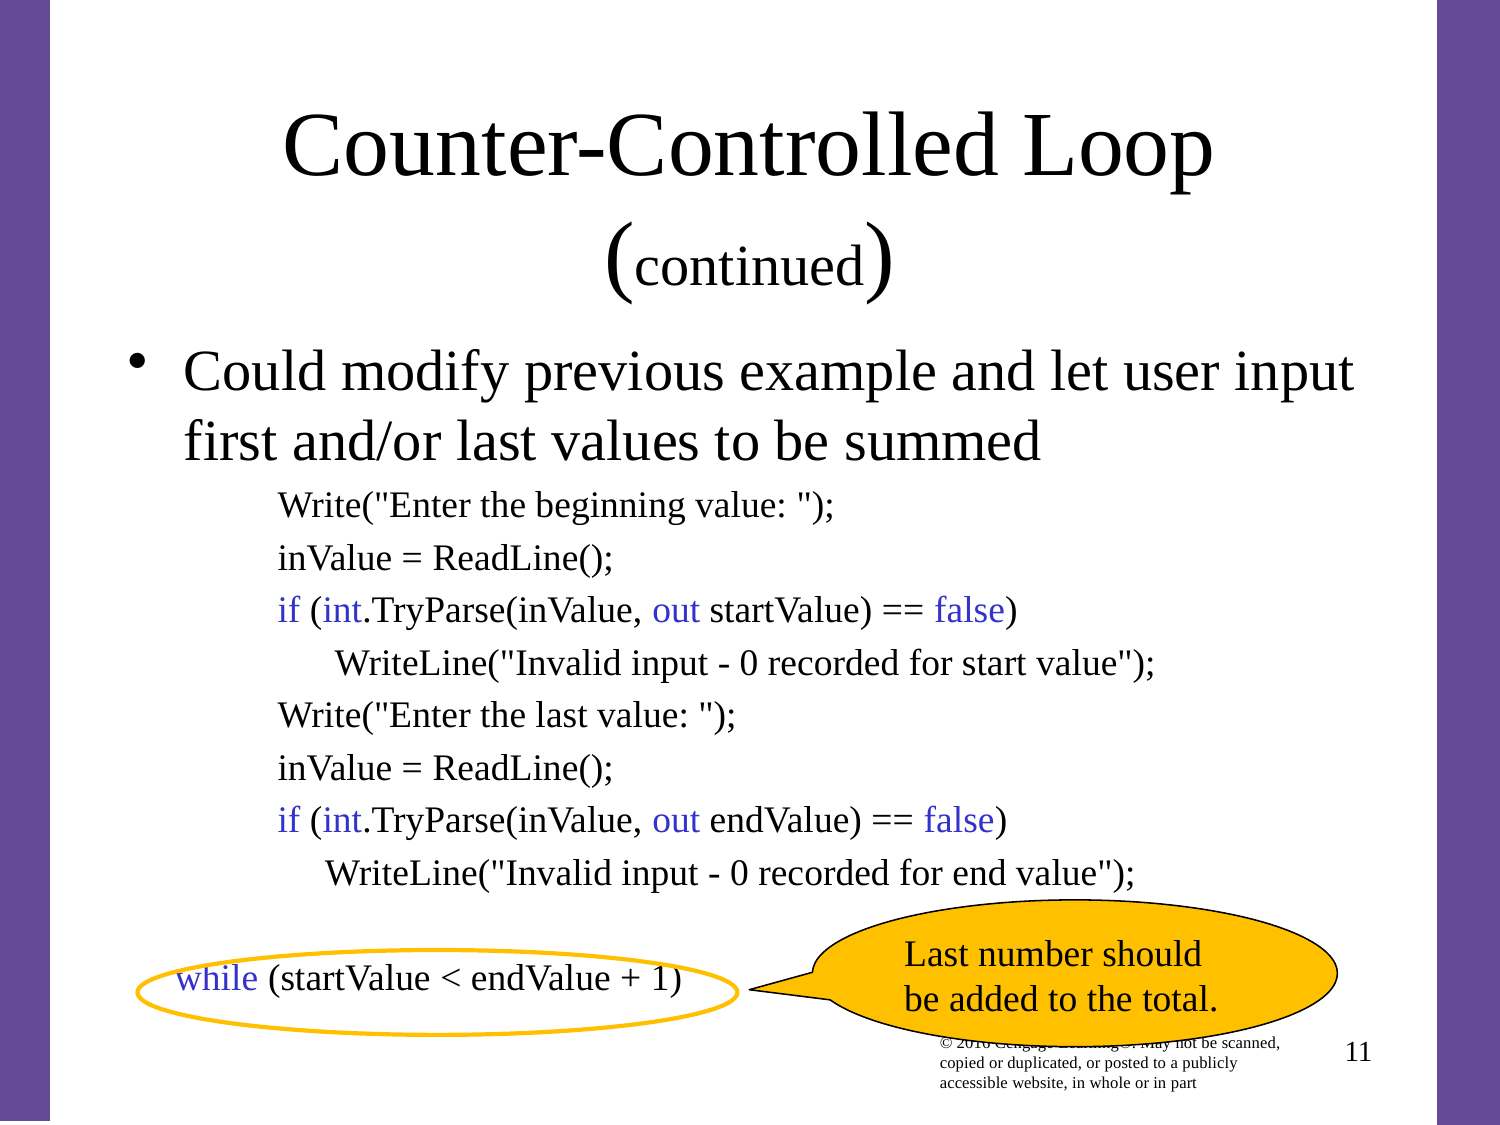

# Counter-Controlled Loop (continued)
Could modify previous example and let user input first and/or last values to be summed
	Write("Enter the beginning value: ");
	inValue = ReadLine();
	if (int.TryParse(inValue, out startValue) == false)
     	      WriteLine("Invalid input - 0 recorded for start value");
	Write("Enter the last value: ");
	inValue = ReadLine();
	if (int.TryParse(inValue, out endValue) == false)
    	     WriteLine("Invalid input - 0 recorded for end value");

     while (startValue < endValue + 1)

Last number should be added to the total.

11